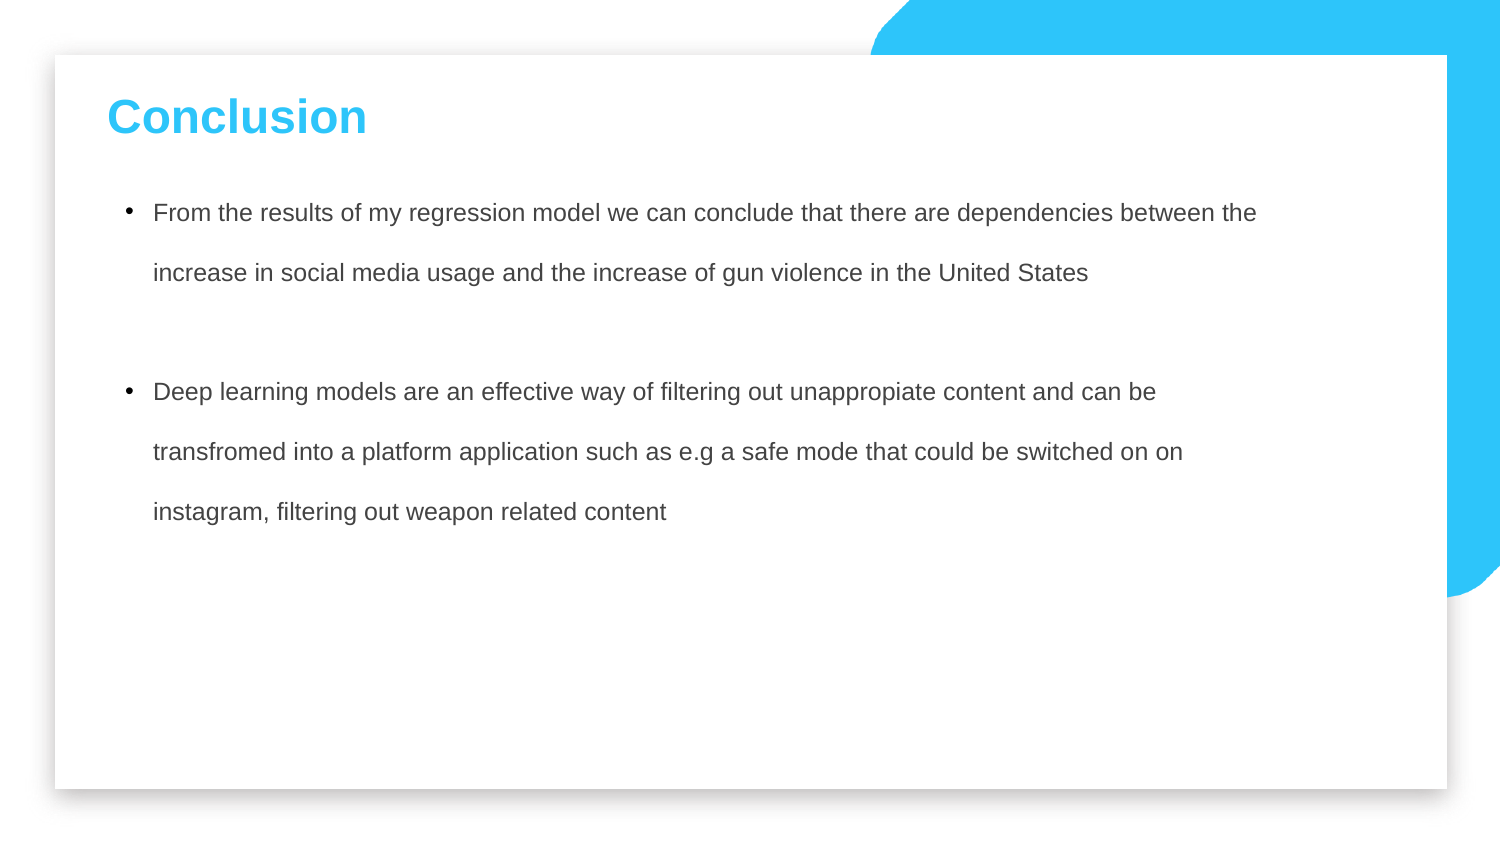

Conclusion
From the results of my regression model we can conclude that there are dependencies between the increase in social media usage and the increase of gun violence in the United States

Deep learning models are an effective way of filtering out unappropiate content and can be transfromed into a platform application such as e.g a safe mode that could be switched on on instagram, filtering out weapon related content